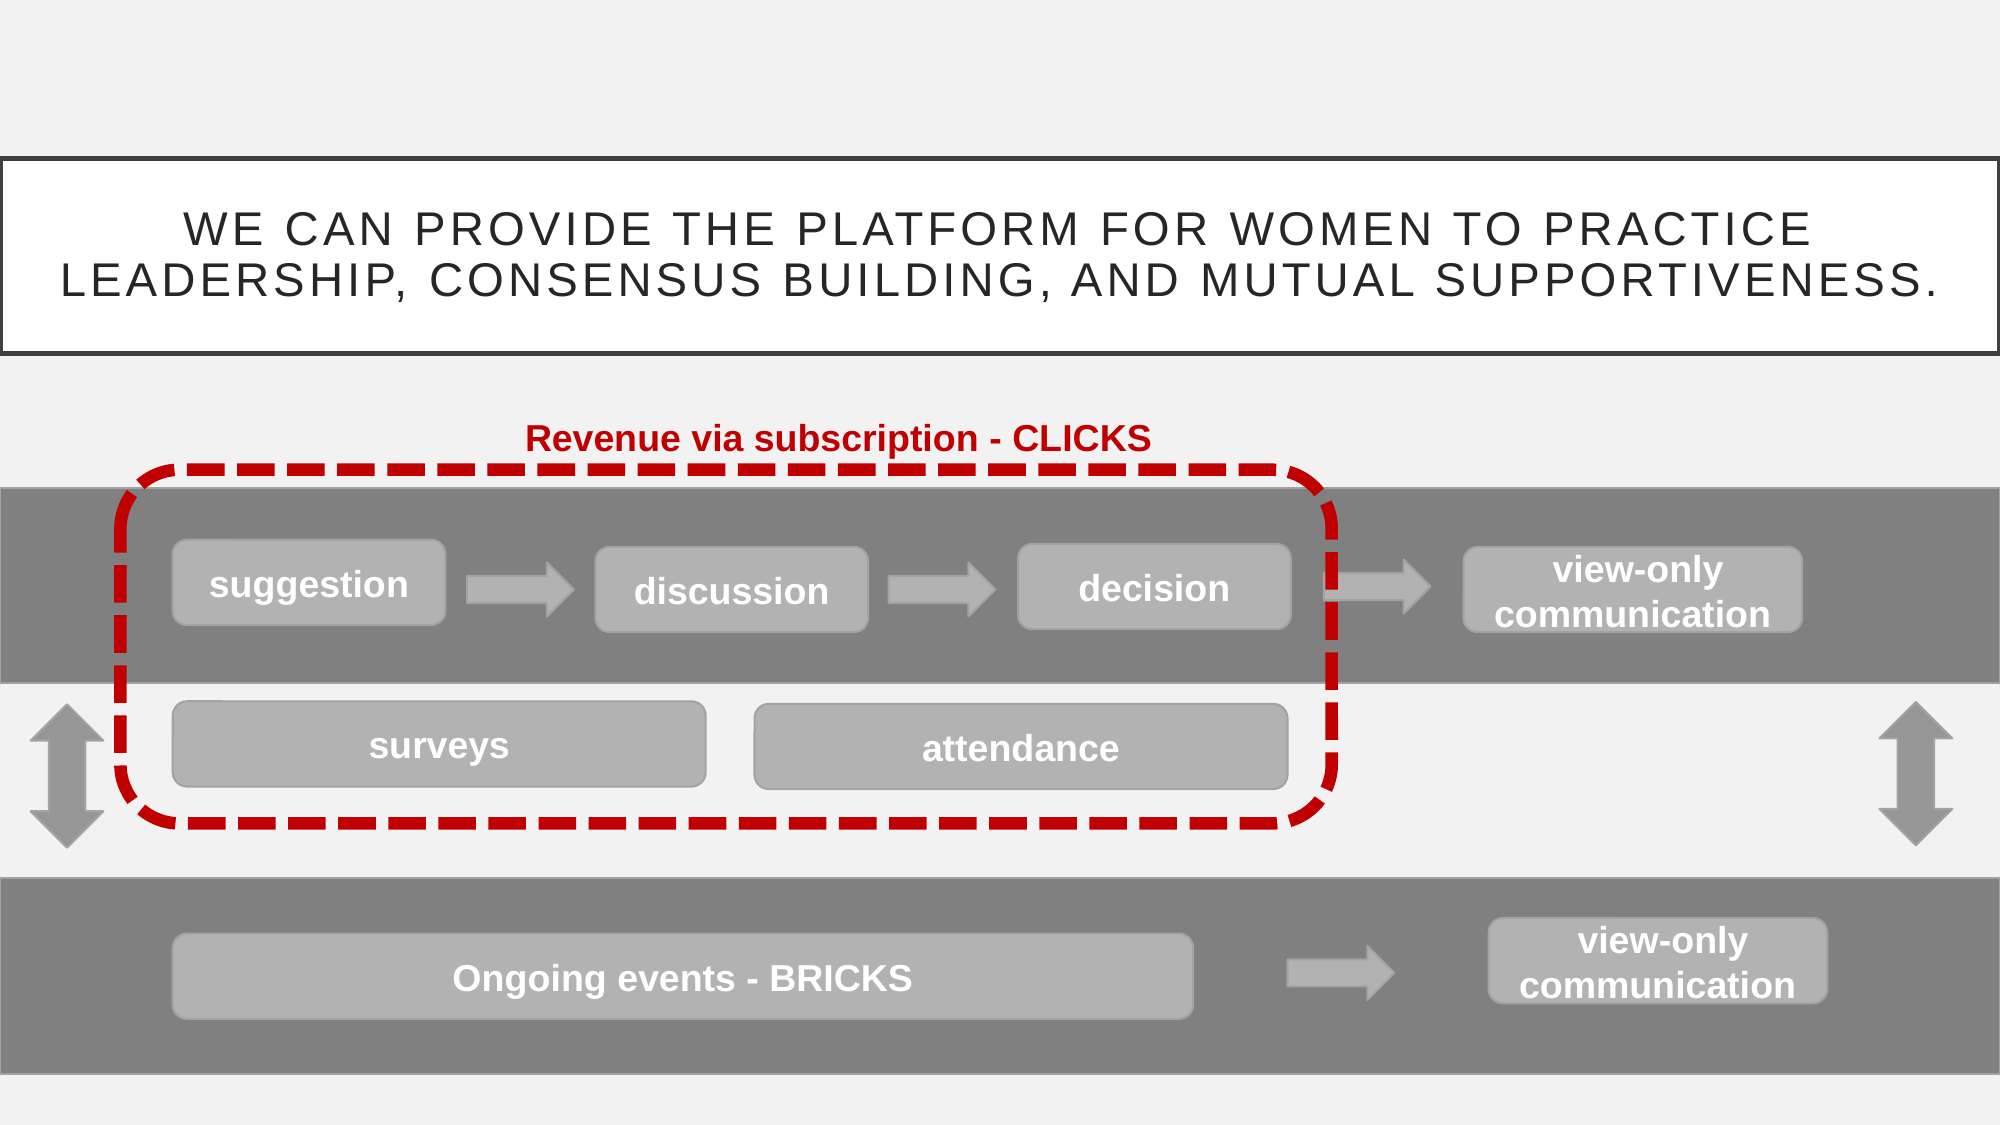

# We can provide the platform for women to practice leadership, consensus building, and mutual supportiveness.
Revenue via subscription - CLICKS

suggestion
decision
 view-only communication
discussion

surveys

attendance

 view-only communication
Ongoing events - BRICKS